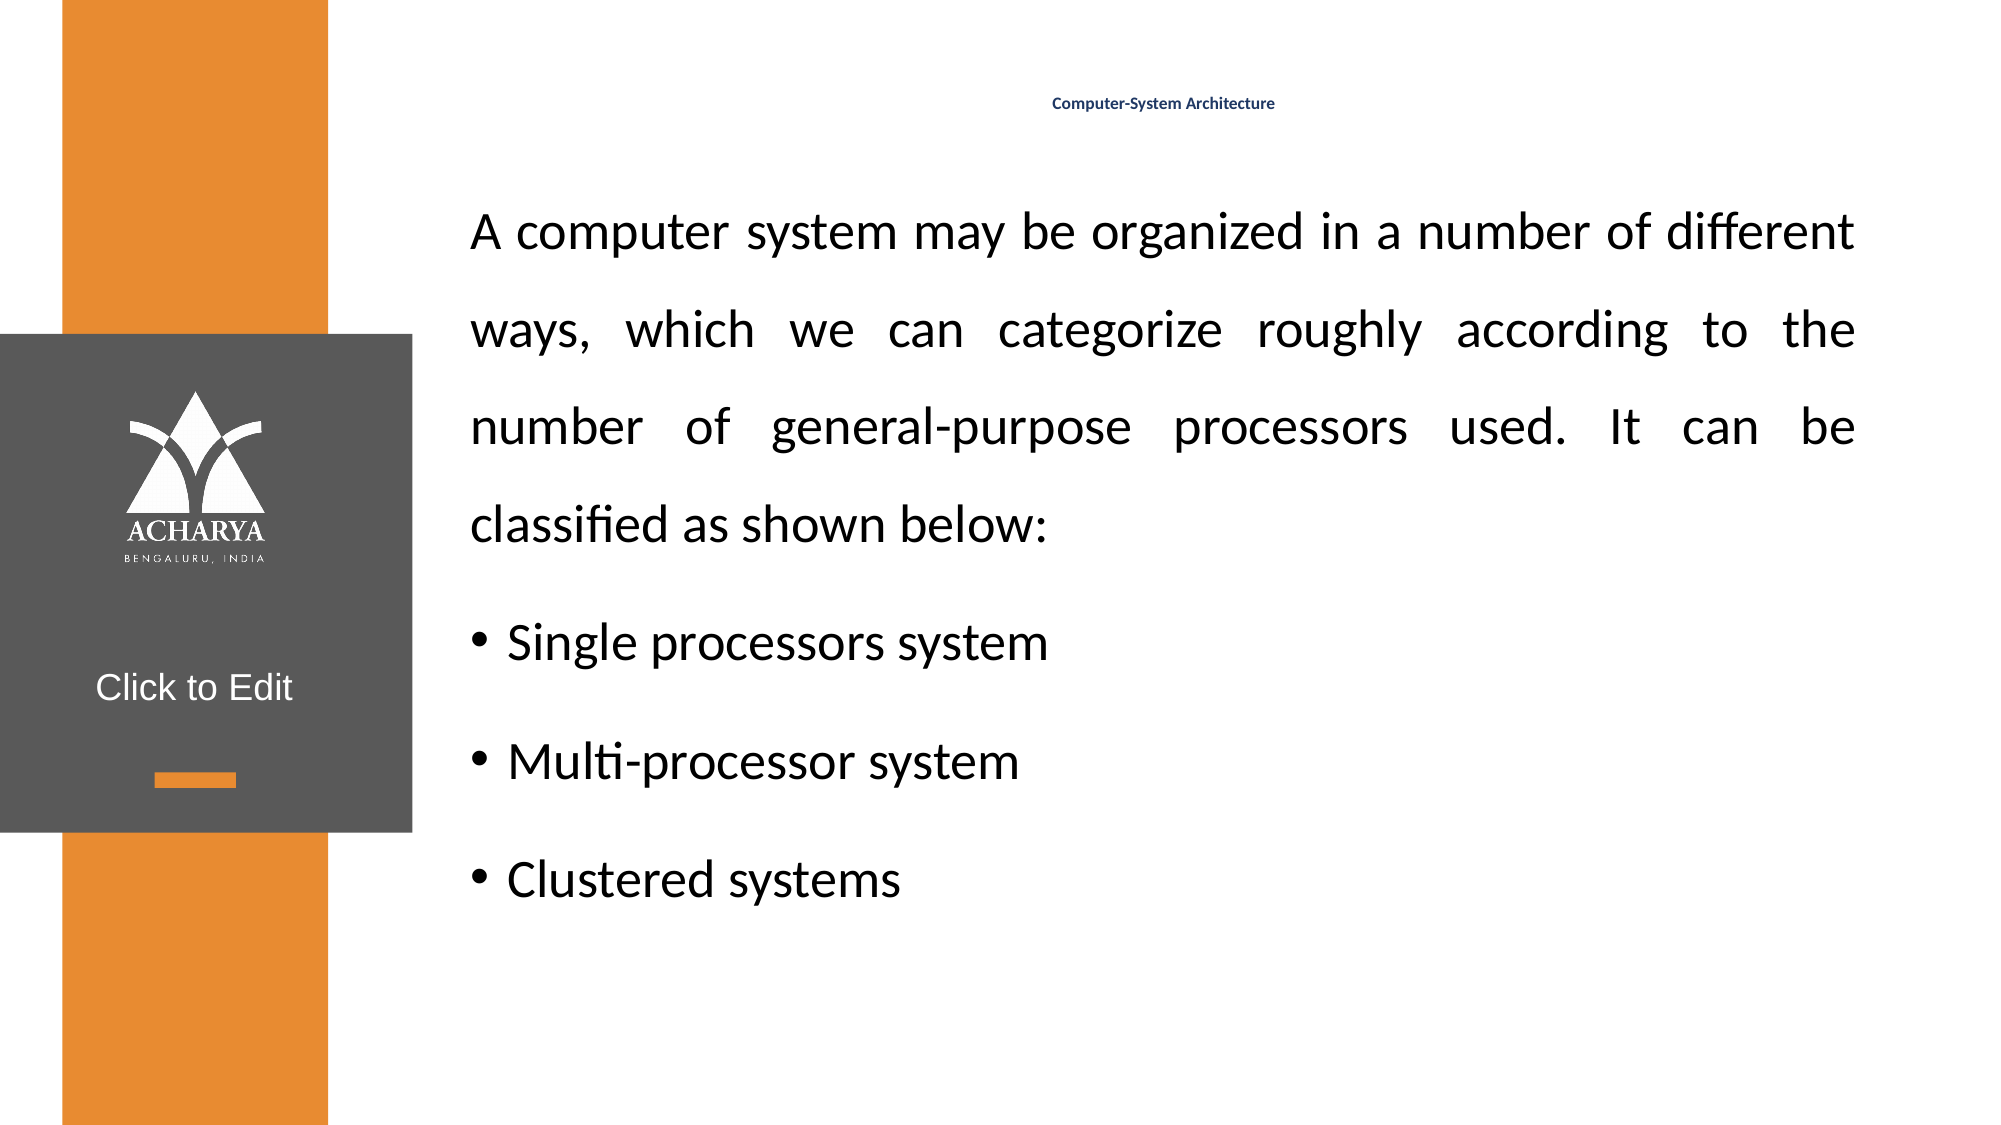

# Computer-System Architecture
A computer system may be organized in a number of different ways, which we can categorize roughly according to the number of general-purpose processors used. It can be classified as shown below:
Single processors system
Multi-processor system
Clustered systems